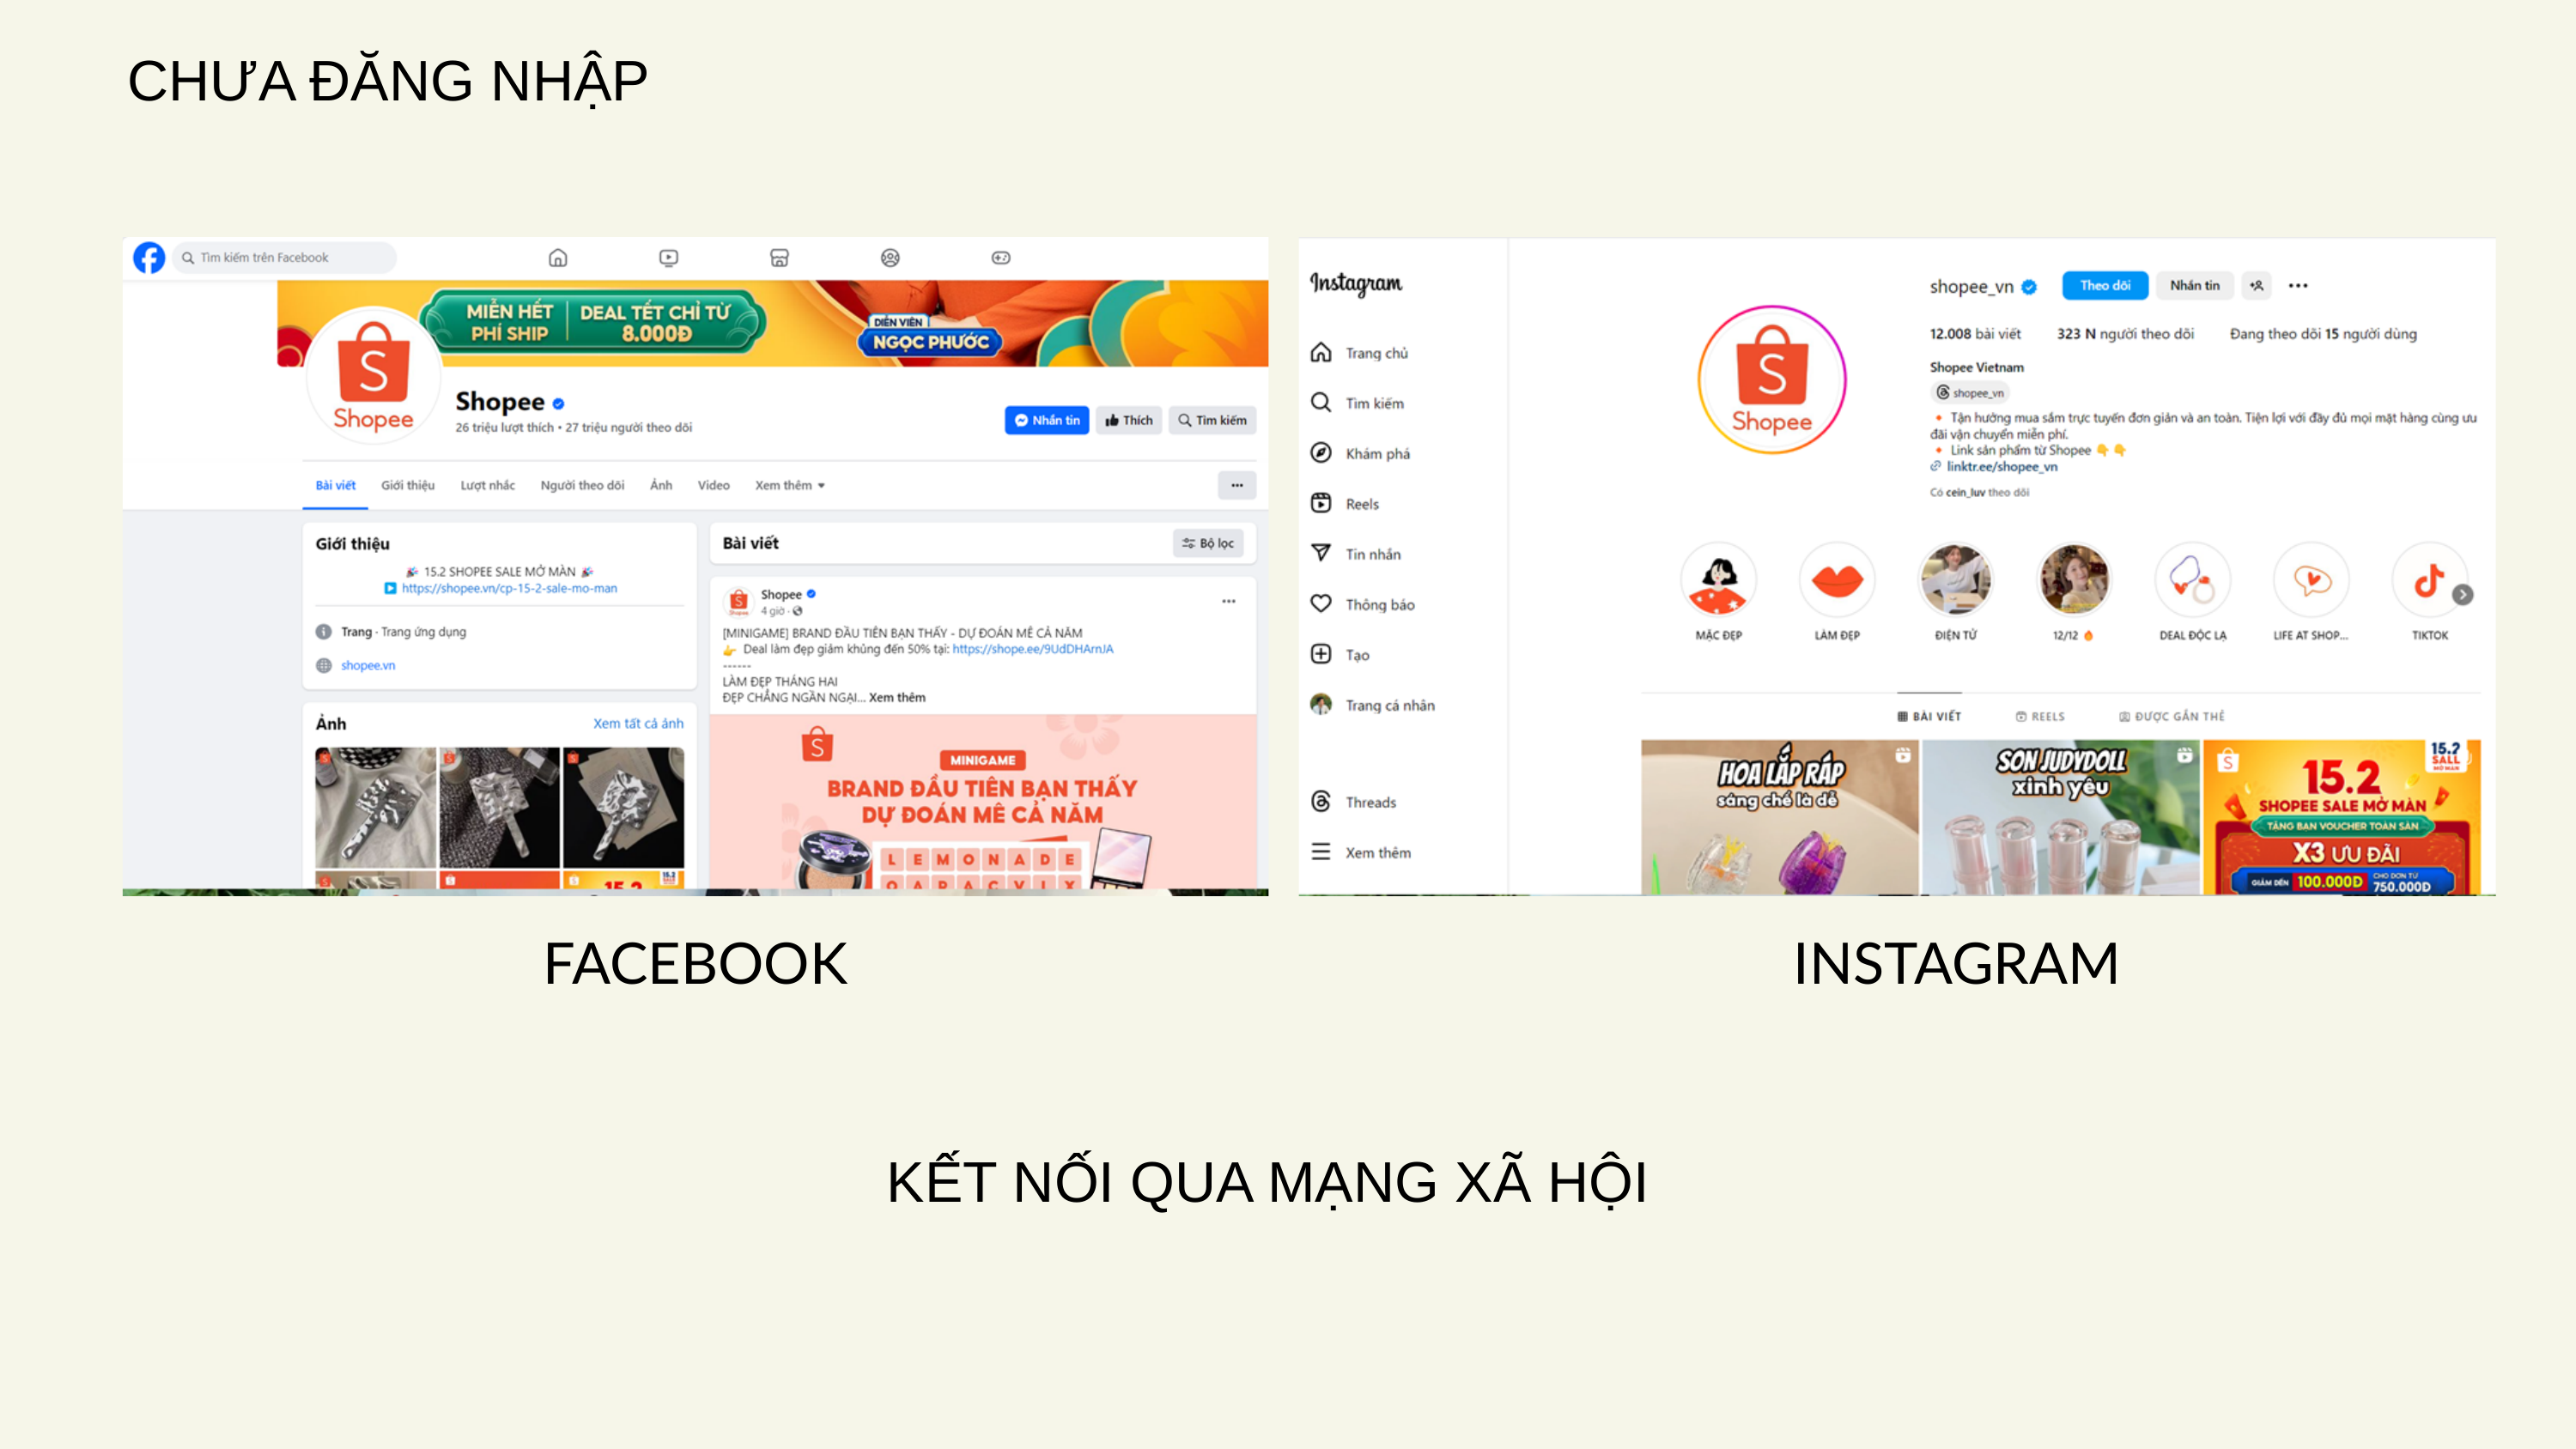

CHƯA ĐĂNG NHẬP

FACEBOOK
INSTAGRAM
KẾT NỐI QUA MẠNG XÃ HỘI